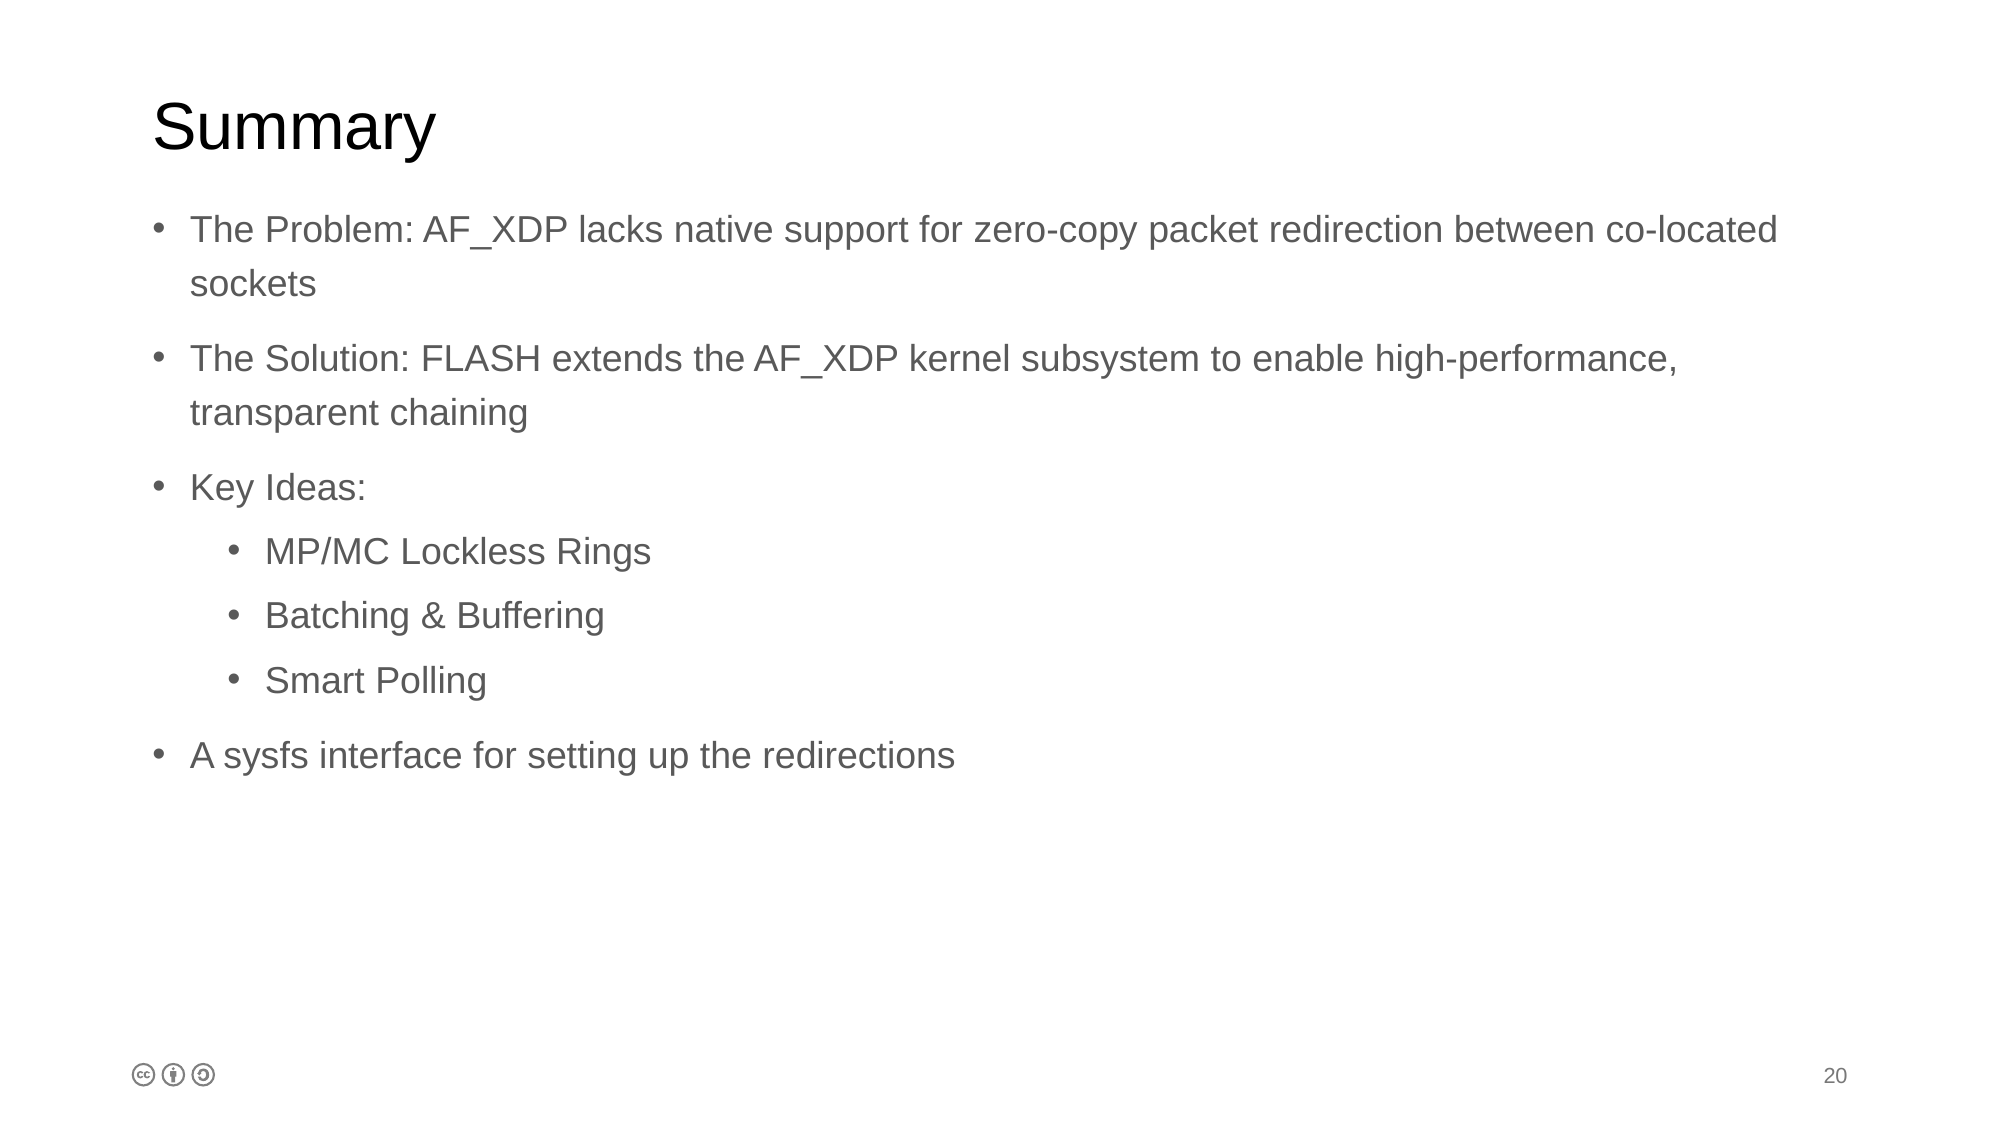

# Summary
The Problem: AF_XDP lacks native support for zero-copy packet redirection between co-located sockets
The Solution: FLASH extends the AF_XDP kernel subsystem to enable high-performance, transparent chaining
Key Ideas:
MP/MC Lockless Rings
Batching & Buffering
Smart Polling
A sysfs interface for setting up the redirections
20